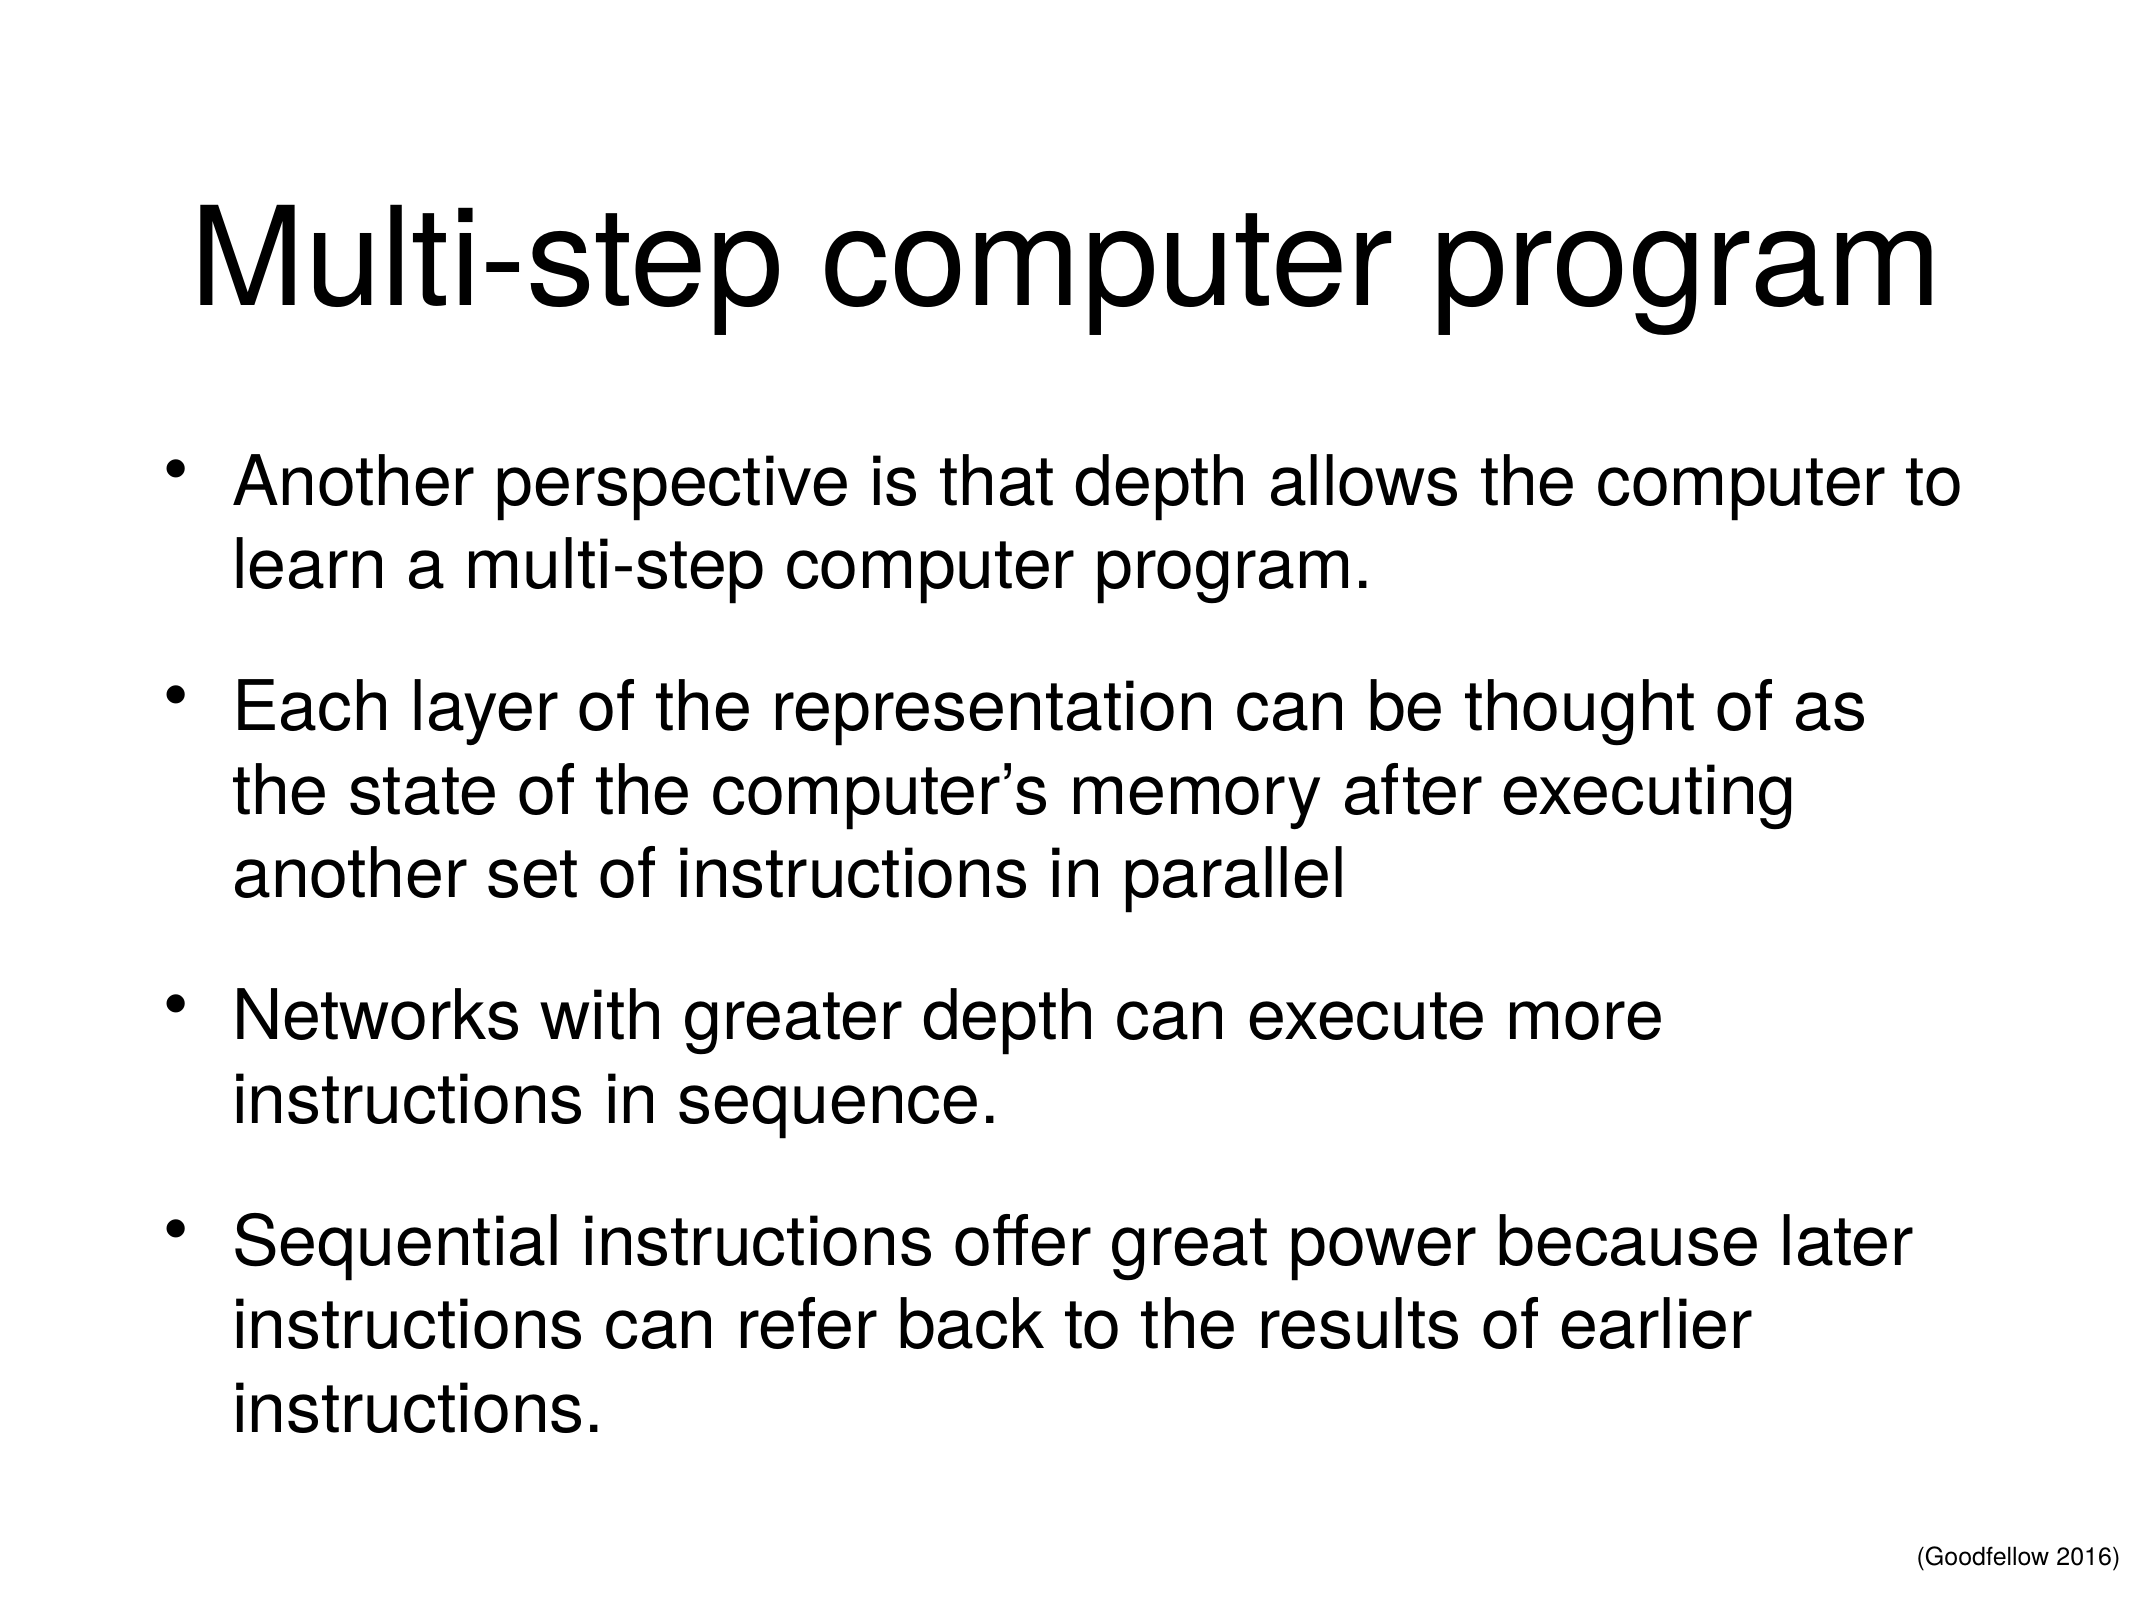

# Multi-step computer program
Another perspective is that depth allows the computer to learn a multi-step computer program.
Each layer of the representation can be thought of as the state of the computer’s memory after executing another set of instructions in parallel
Networks with greater depth can execute more instructions in sequence.
Sequential instructions offer great power because later instructions can refer back to the results of earlier instructions.